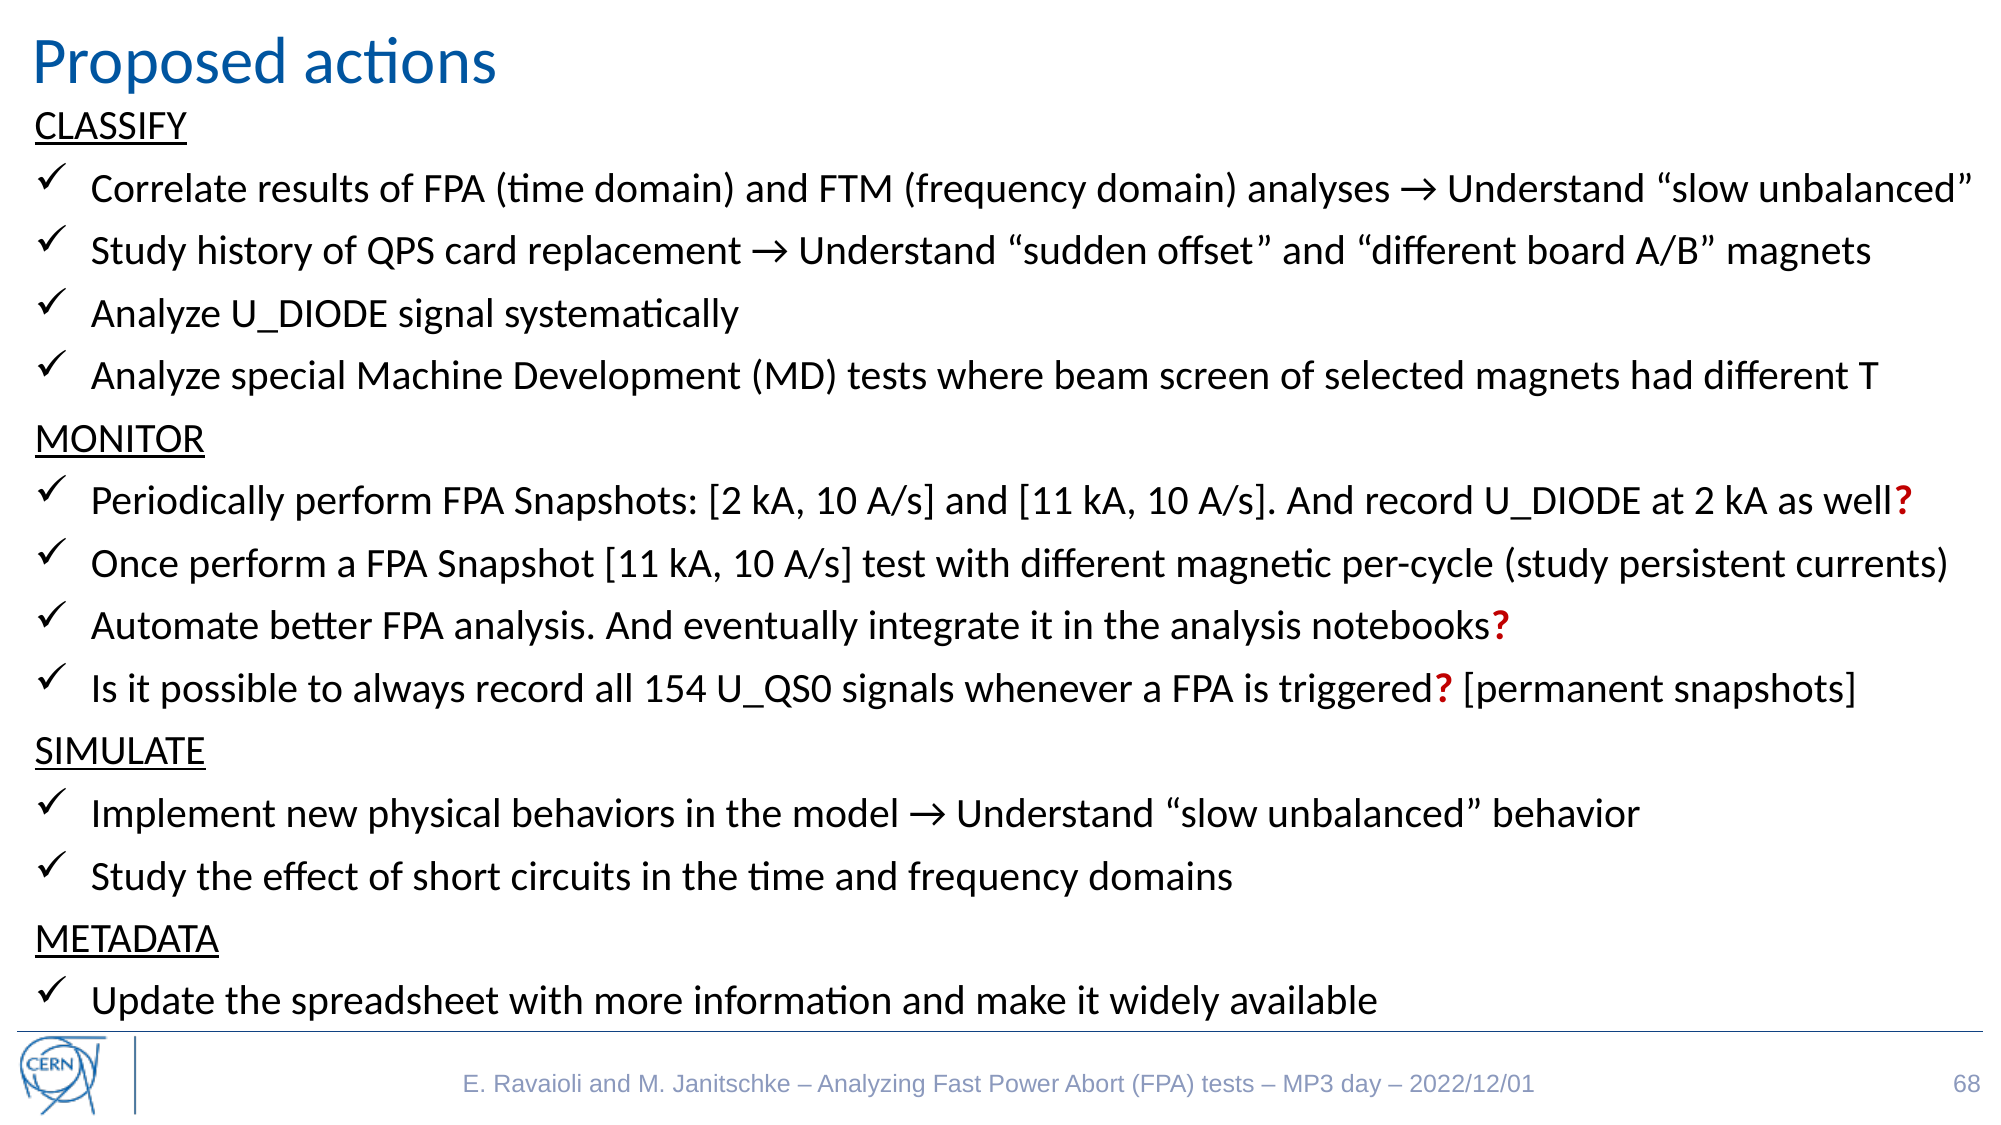

# Proposed actions
CLASSIFY
Correlate results of FPA (time domain) and FTM (frequency domain) analyses → Understand “slow unbalanced”
Study history of QPS card replacement → Understand “sudden offset” and “different board A/B” magnets
Analyze U_DIODE signal systematically
Analyze special Machine Development (MD) tests where beam screen of selected magnets had different T
MONITOR
Periodically perform FPA Snapshots: [2 kA, 10 A/s] and [11 kA, 10 A/s]. And record U_DIODE at 2 kA as well?
Once perform a FPA Snapshot [11 kA, 10 A/s] test with different magnetic per-cycle (study persistent currents)
Automate better FPA analysis. And eventually integrate it in the analysis notebooks?
Is it possible to always record all 154 U_QS0 signals whenever a FPA is triggered? [permanent snapshots]
SIMULATE
Implement new physical behaviors in the model → Understand “slow unbalanced” behavior
Study the effect of short circuits in the time and frequency domains
METADATA
Update the spreadsheet with more information and make it widely available